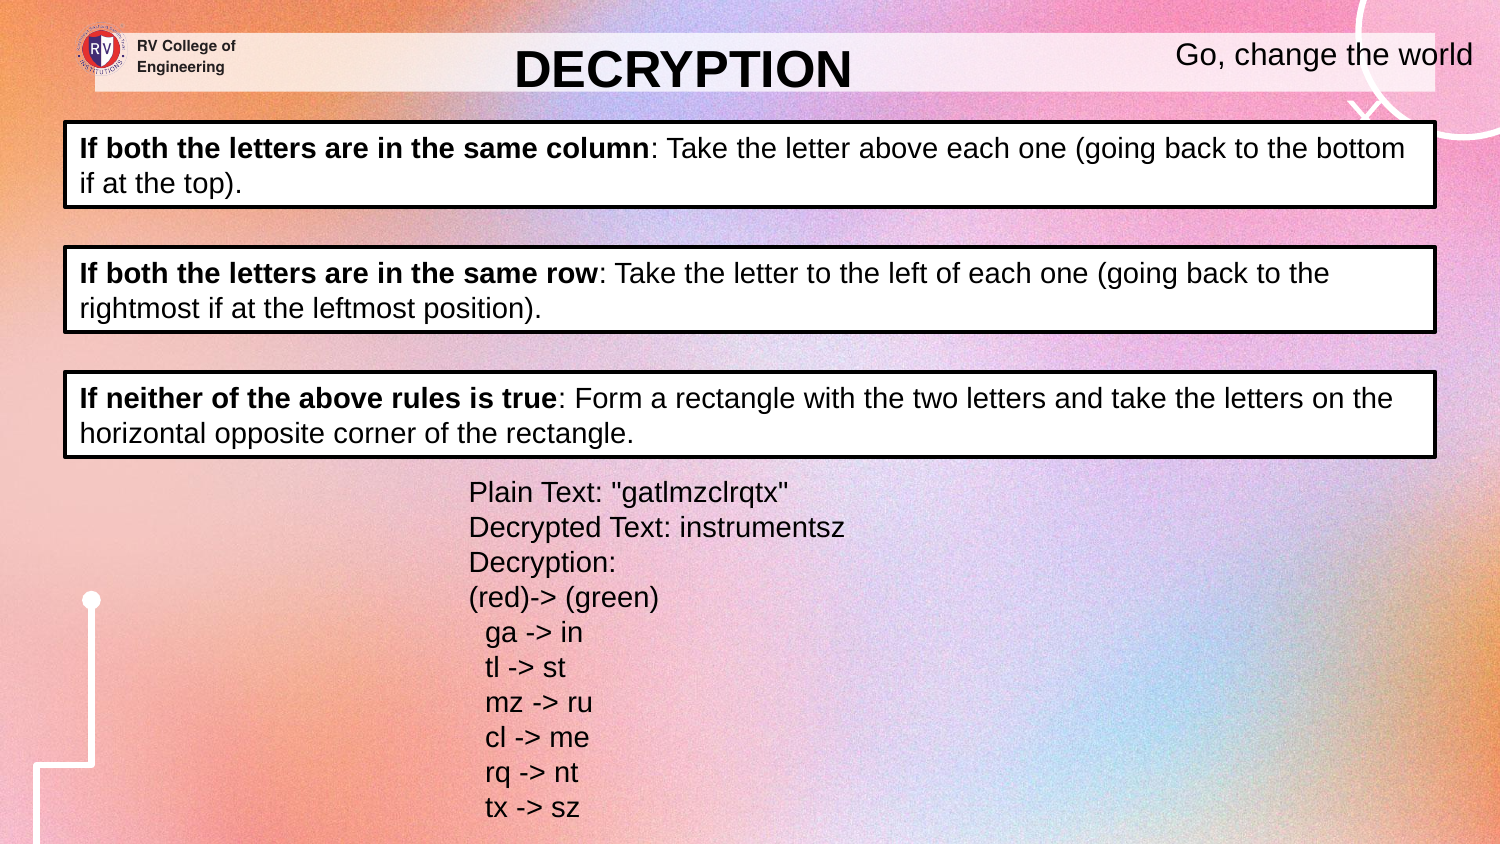

Go, change the world
# DECRYPTION

RV College of
Engineering

X
If both the letters are in the same column: Take the letter above each one (going back to the bottom if at the top).
If both the letters are in the same row: Take the letter to the left of each one (going back to the rightmost if at the leftmost position).
If neither of the above rules is true: Form a rectangle with the two letters and take the letters on the horizontal opposite corner of the rectangle.
Plain Text: "gatlmzclrqtx"
Decrypted Text: instrumentsz
Decryption:
(red)-> (green)
  ga -> in
  tl -> st
  mz -> ru
  cl -> me
  rq -> nt
  tx -> sz